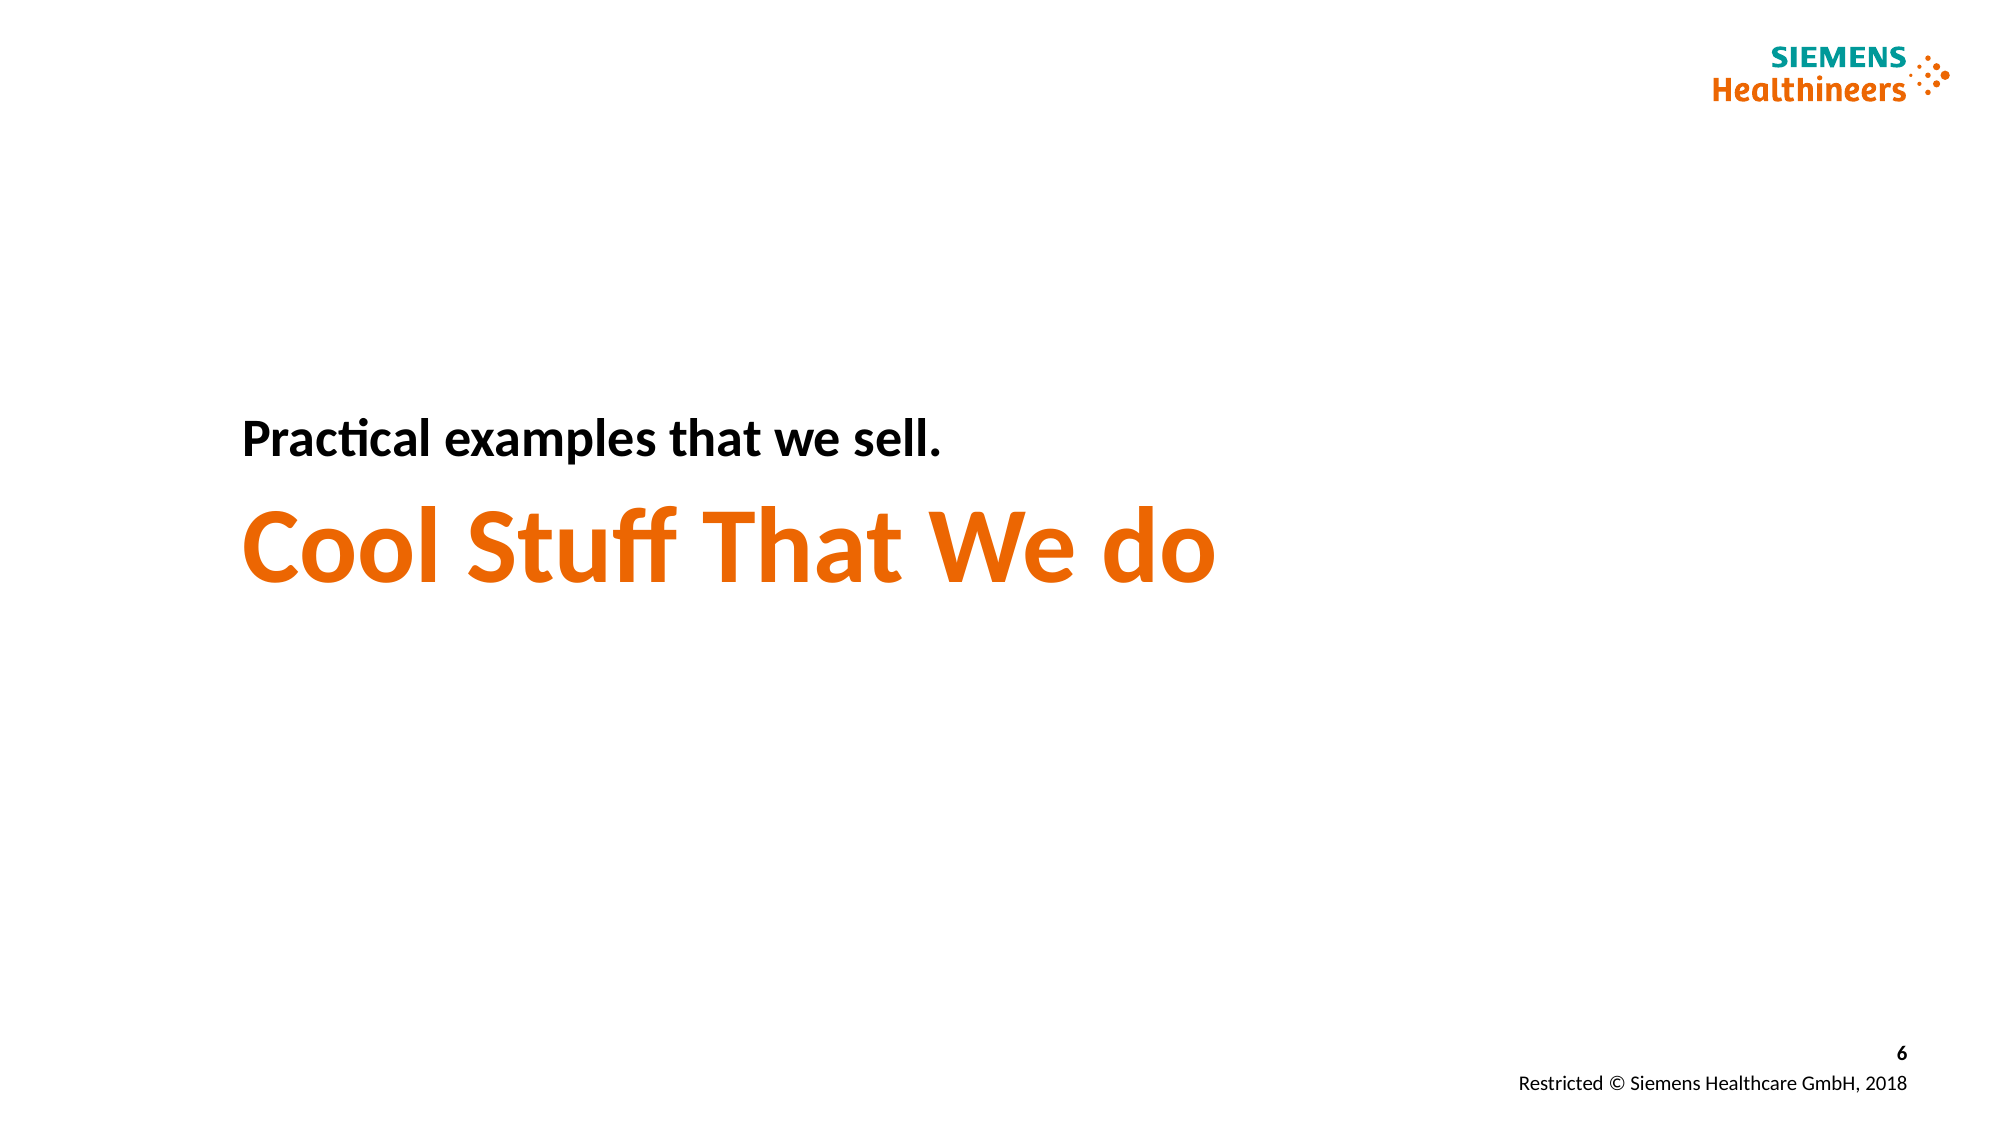

# Practical examples that we sell.
Cool Stuff That We do